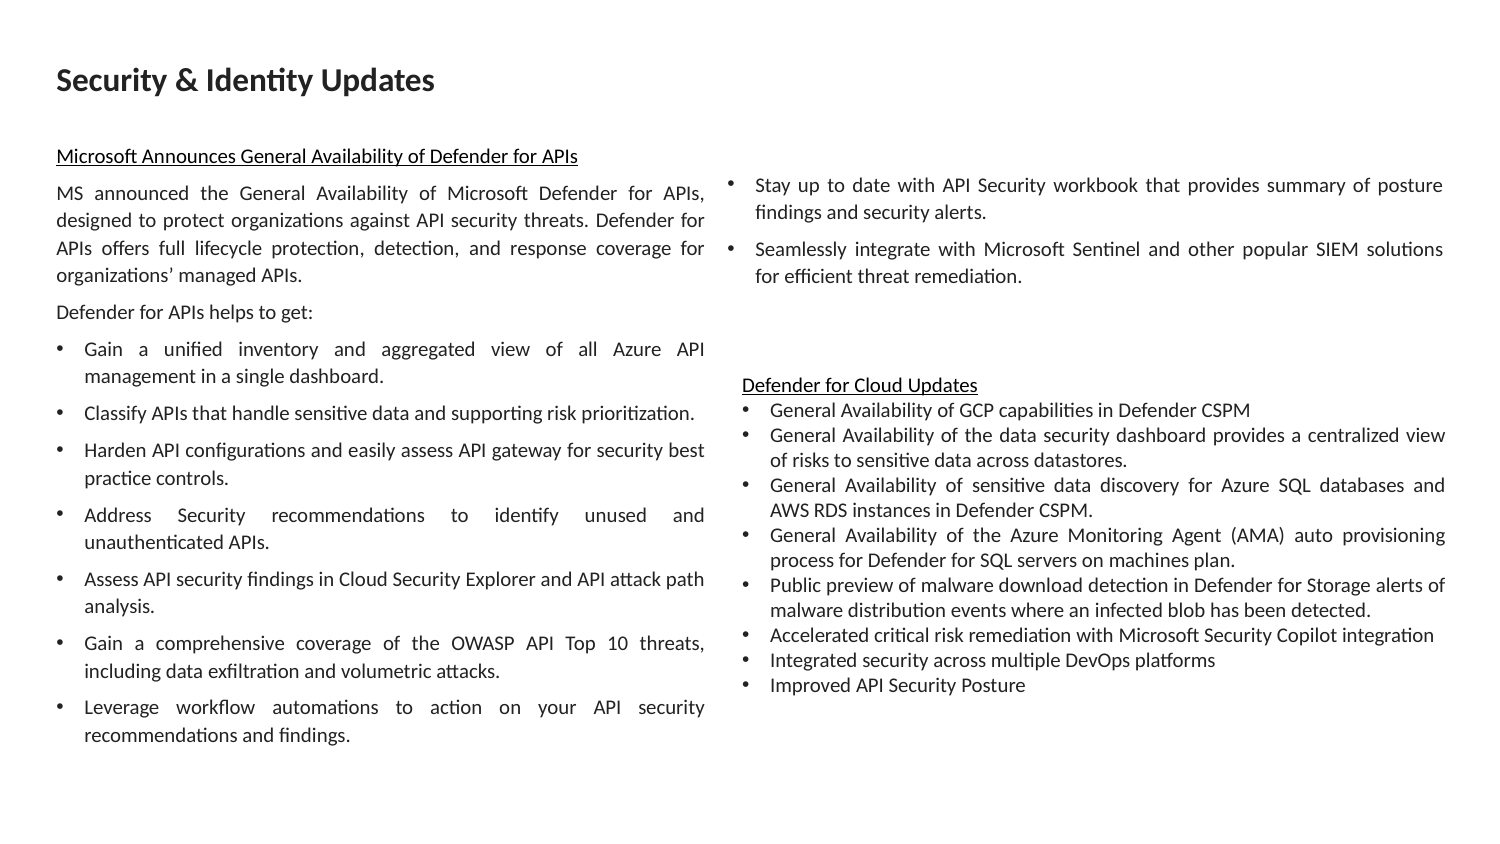

# Security & Identity Updates
Microsoft Announces General Availability of Defender for APIs
MS announced the General Availability of Microsoft Defender for APIs, designed to protect organizations against API security threats. Defender for APIs offers full lifecycle protection, detection, and response coverage for organizations’ managed APIs.
Defender for APIs helps to get:
Gain a unified inventory and aggregated view of all Azure API management in a single dashboard.
Classify APIs that handle sensitive data and supporting risk prioritization.
Harden API configurations and easily assess API gateway for security best practice controls.
Address Security recommendations to identify unused and unauthenticated APIs.
Assess API security findings in Cloud Security Explorer and API attack path analysis.
Gain a comprehensive coverage of the OWASP API Top 10 threats, including data exfiltration and volumetric attacks.
Leverage workflow automations to action on your API security recommendations and findings.

Stay up to date with API Security workbook that provides summary of posture findings and security alerts.
Seamlessly integrate with Microsoft Sentinel and other popular SIEM solutions for efficient threat remediation.
Defender for Cloud Updates
General Availability of GCP capabilities in Defender CSPM
General Availability of the data security dashboard provides a centralized view of risks to sensitive data across datastores.
General Availability of sensitive data discovery for Azure SQL databases and AWS RDS instances in Defender CSPM.
General Availability of the Azure Monitoring Agent (AMA) auto provisioning process for Defender for SQL servers on machines plan.
Public preview of malware download detection in Defender for Storage alerts of malware distribution events where an infected blob has been detected.
Accelerated critical risk remediation with Microsoft Security Copilot integration
Integrated security across multiple DevOps platforms
Improved API Security Posture